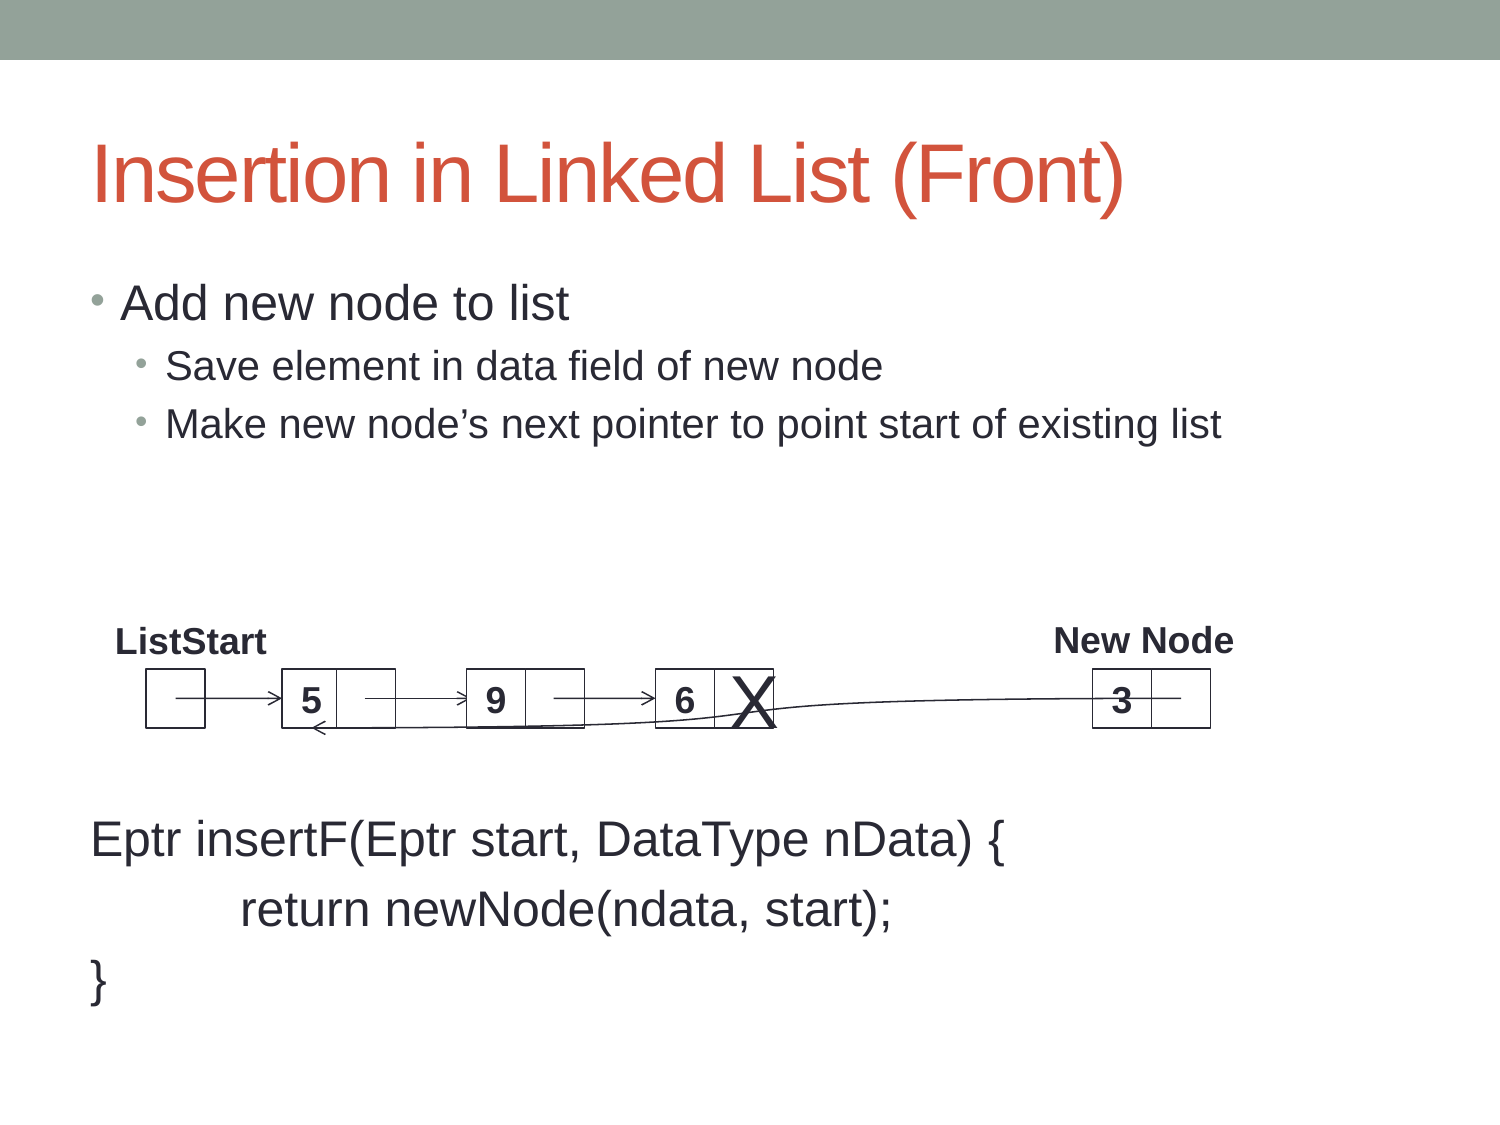

# Insertion in Linked List (Front)
Add new node to list
Save element in data field of new node
Make new node’s next pointer to point start of existing list

Eptr insertF(Eptr start, DataType nData) {
	return newNode(ndata, start);
}
New Node
ListStart

5

9

6
X
3